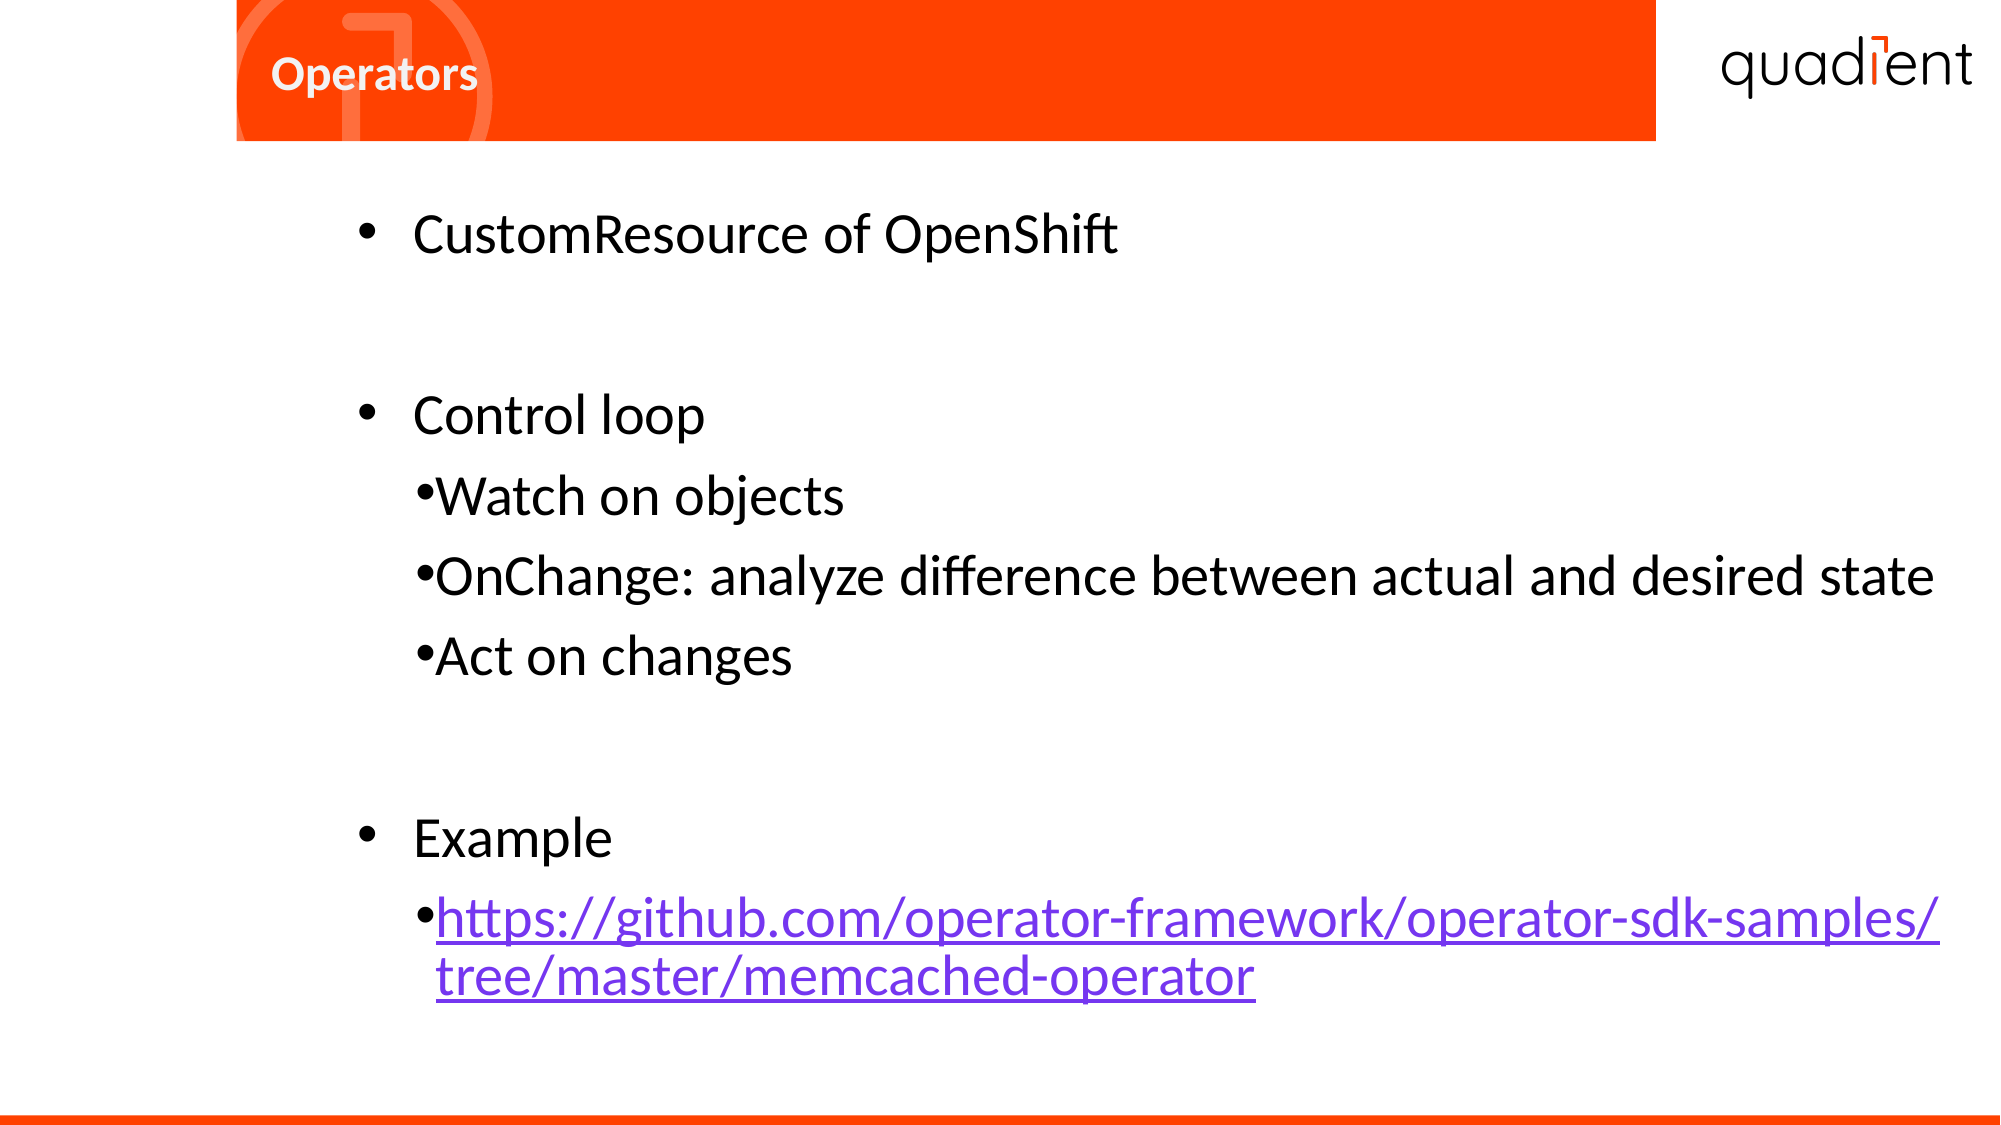

# Operators
CustomResource of OpenShift

Control loop
Watch on objects
OnChange: analyze difference between actual and desired state
Act on changes

Example
https://github.com/operator-framework/operator-sdk-samples/tree/master/memcached-operator